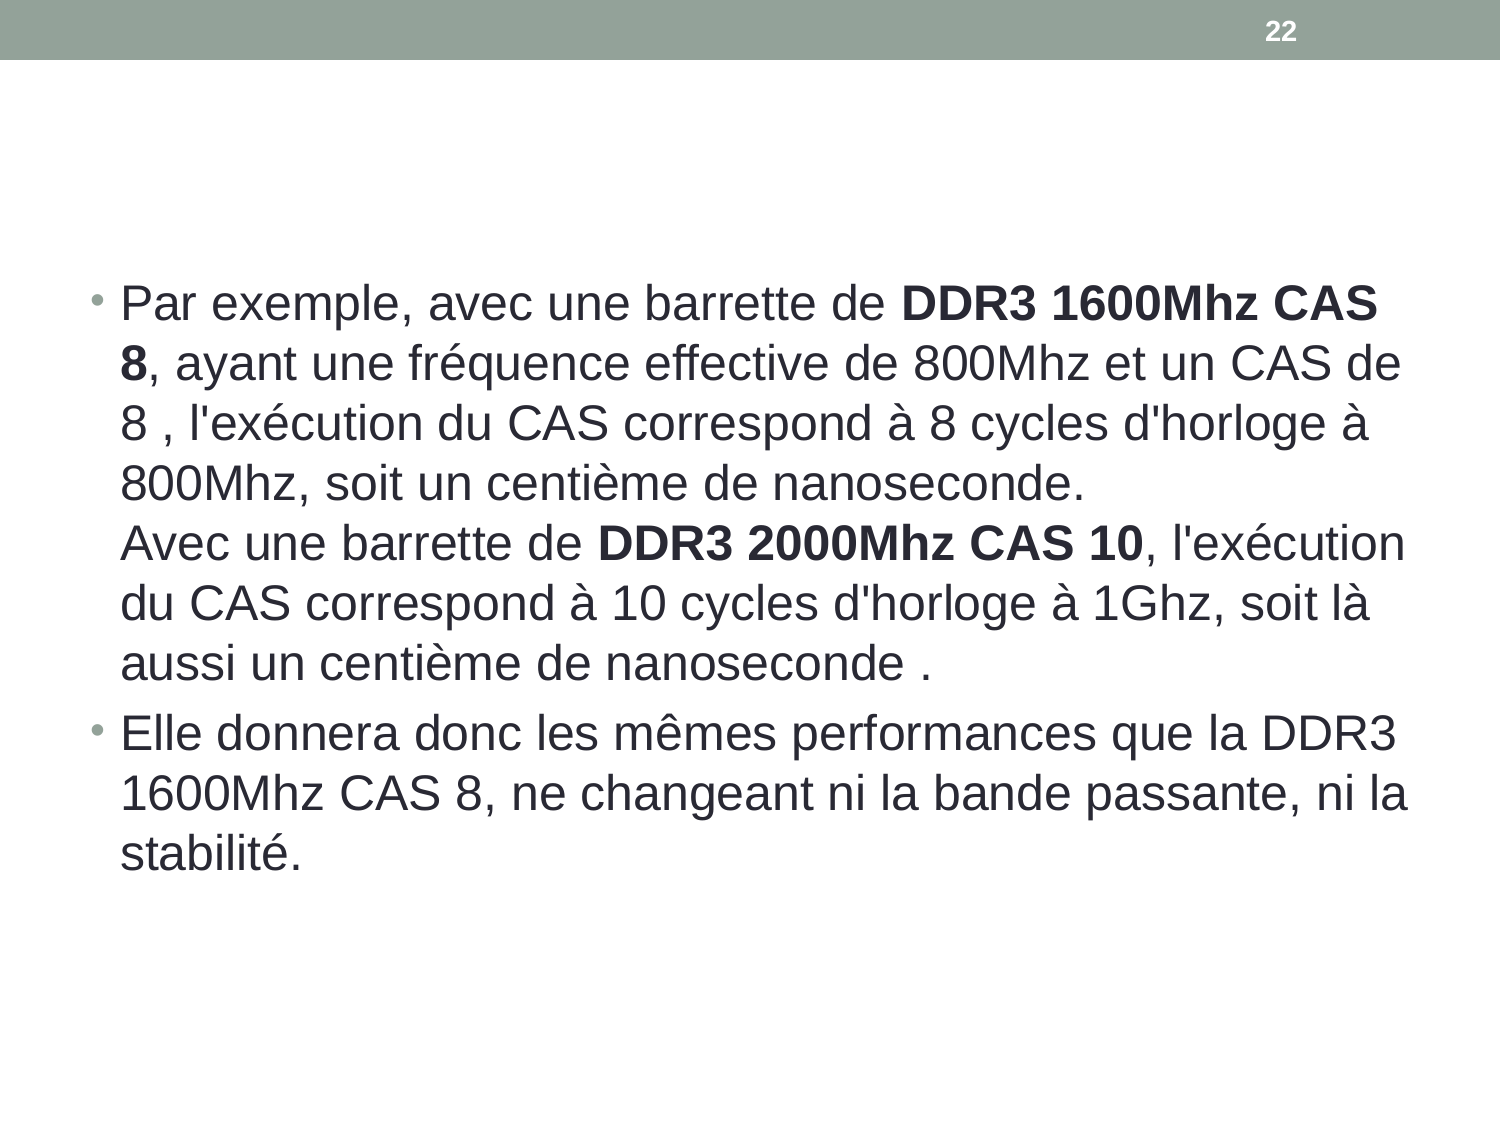

22
#
Par exemple, avec une barrette de DDR3 1600Mhz CAS 8, ayant une fréquence effective de 800Mhz et un CAS de 8 , l'exécution du CAS correspond à 8 cycles d'horloge à 800Mhz, soit un centième de nanoseconde.
Avec une barrette de DDR3 2000Mhz CAS 10, l'exécution du CAS correspond à 10 cycles d'horloge à 1Ghz, soit là aussi un centième de nanoseconde .
Elle donnera donc les mêmes performances que la DDR3 1600Mhz CAS 8, ne changeant ni la bande passante, ni la stabilité.